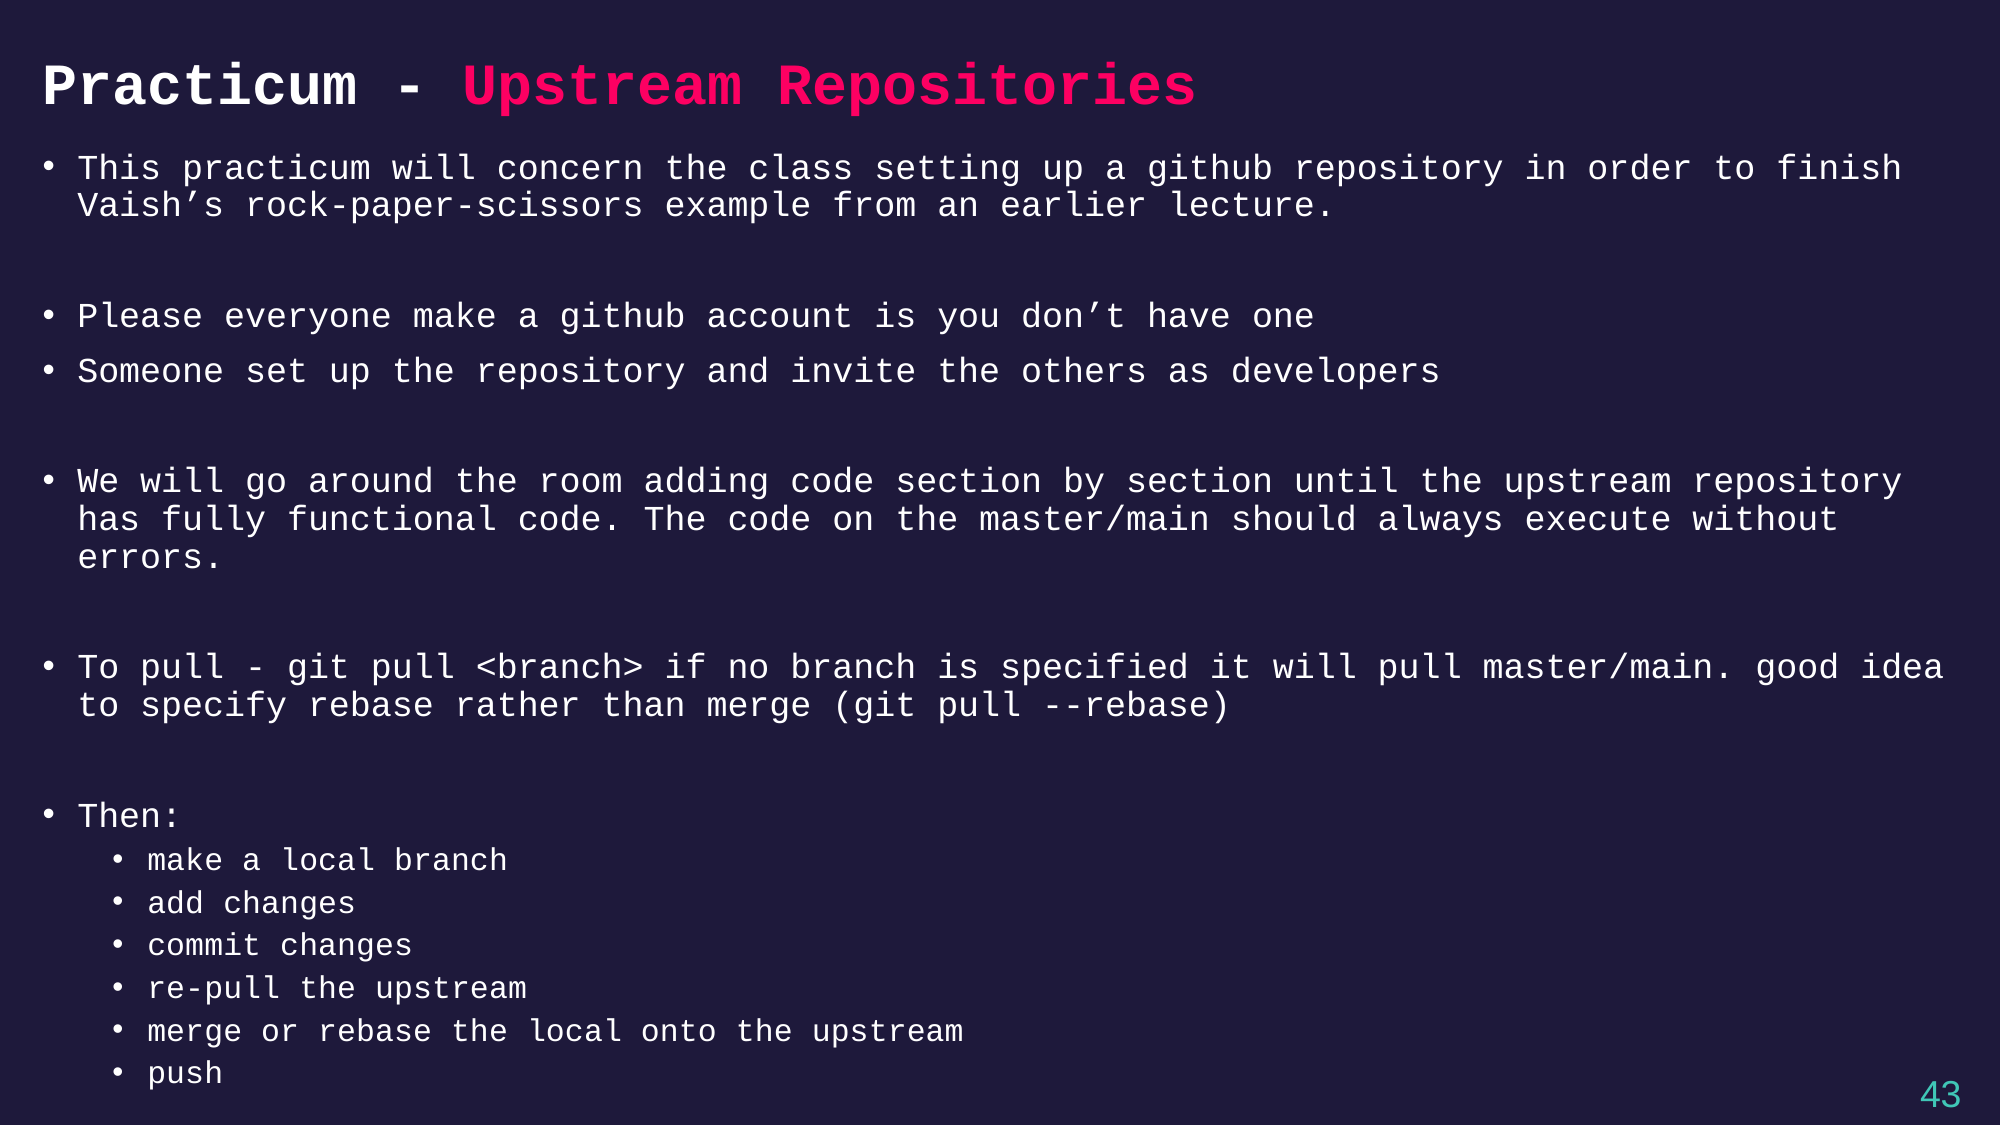

# Practicum - Upstream Repositories
This practicum will concern the class setting up a github repository in order to finish Vaish’s rock-paper-scissors example from an earlier lecture.

Please everyone make a github account is you don’t have one
Someone set up the repository and invite the others as developers

We will go around the room adding code section by section until the upstream repository has fully functional code. The code on the master/main should always execute without errors.

To pull - git pull <branch> if no branch is specified it will pull master/main. good idea to specify rebase rather than merge (git pull --rebase)

Then:
make a local branch
add changes
commit changes
re-pull the upstream
merge or rebase the local onto the upstream
push